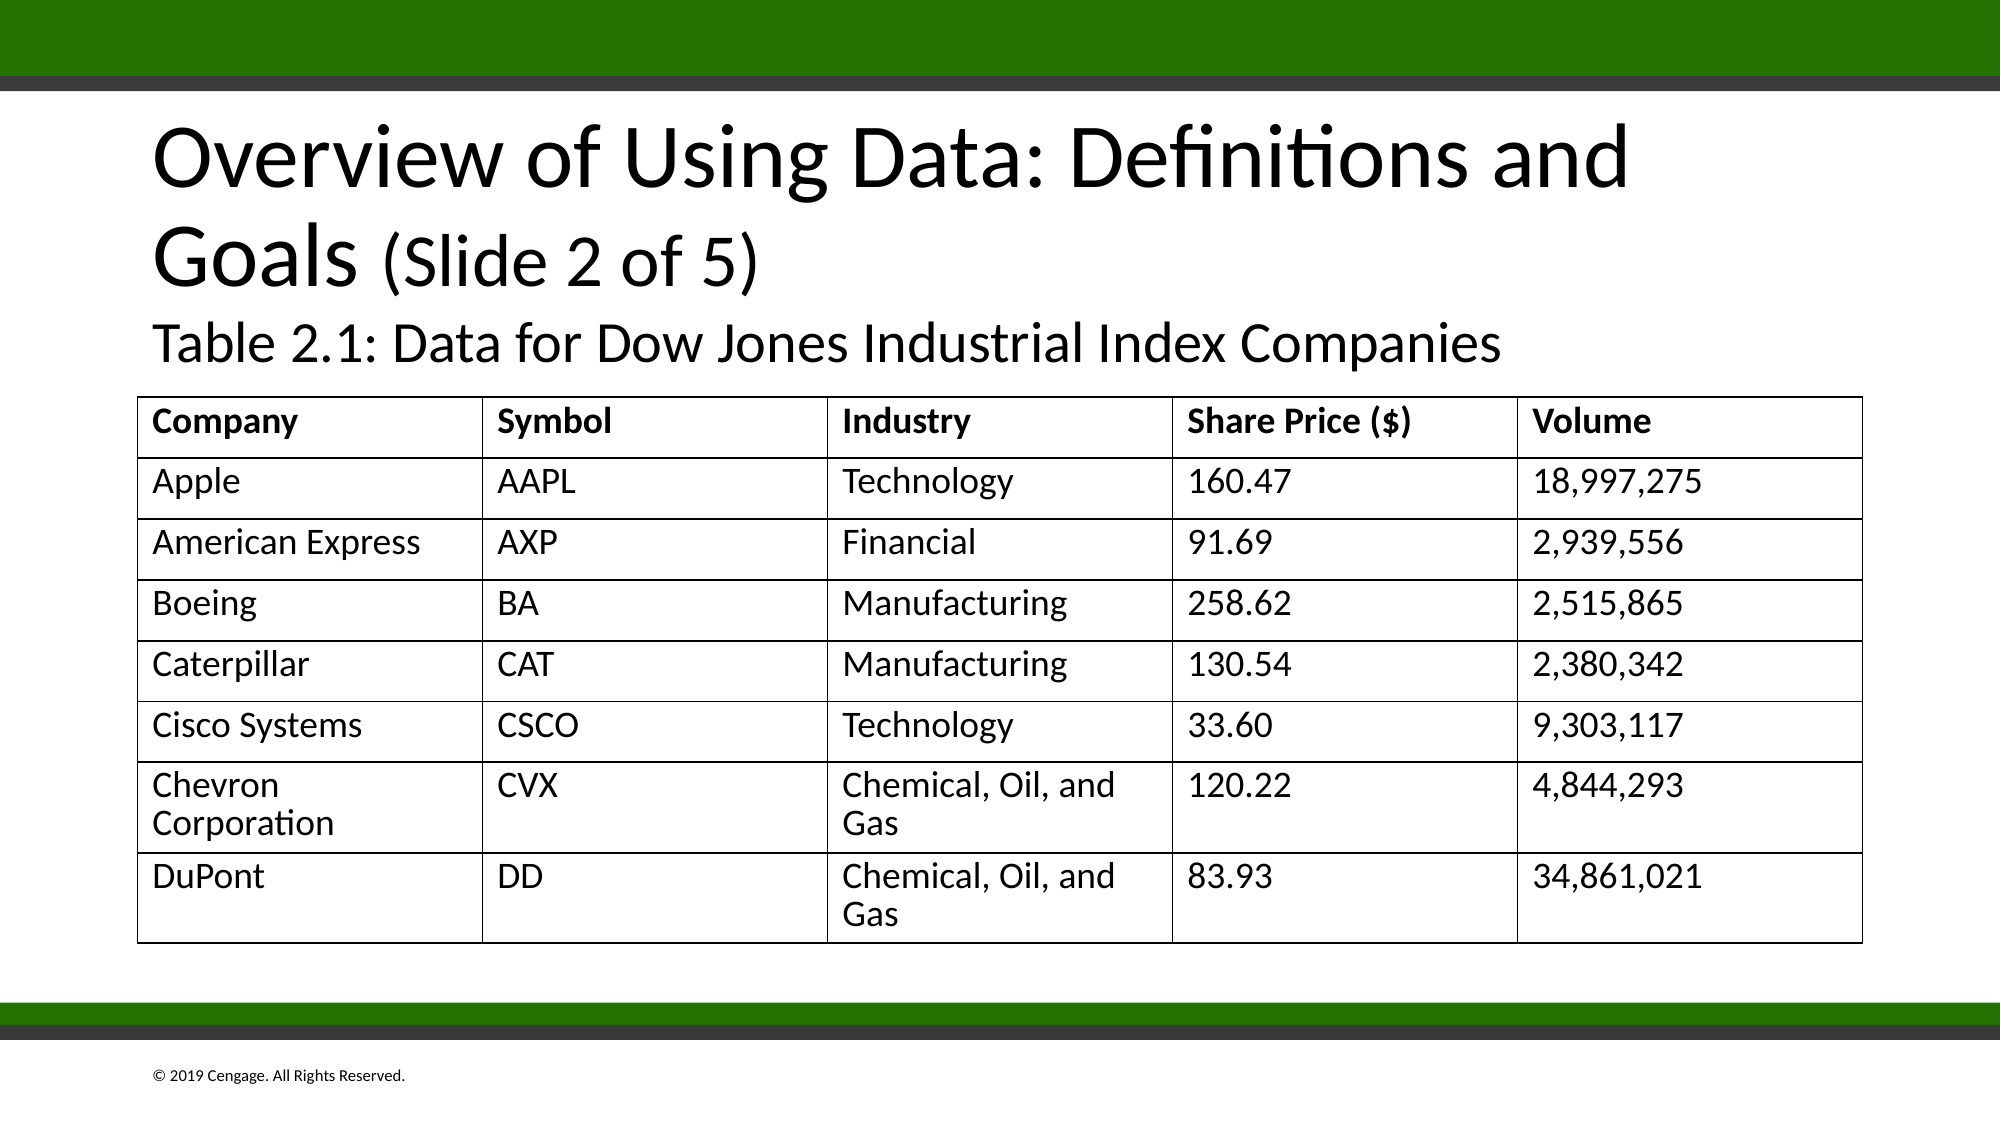

# Overview of Using Data: Definitions and Goals (Slide 2 of 5)
Table 2.1: Data for Dow Jones Industrial Index Companies
| Company | Symbol | Industry | Share Price ($) | Volume |
| --- | --- | --- | --- | --- |
| Apple | AAPL | Technology | 160.47 | 18,997,275 |
| American Express | AXP | Financial | 91.69 | 2,939,556 |
| Boeing | BA | Manufacturing | 258.62 | 2,515,865 |
| Caterpillar | CAT | Manufacturing | 130.54 | 2,380,342 |
| Cisco Systems | CSCO | Technology | 33.60 | 9,303,117 |
| Chevron Corporation | CVX | Chemical, Oil, and Gas | 120.22 | 4,844,293 |
| DuPont | DD | Chemical, Oil, and Gas | 83.93 | 34,861,021 |